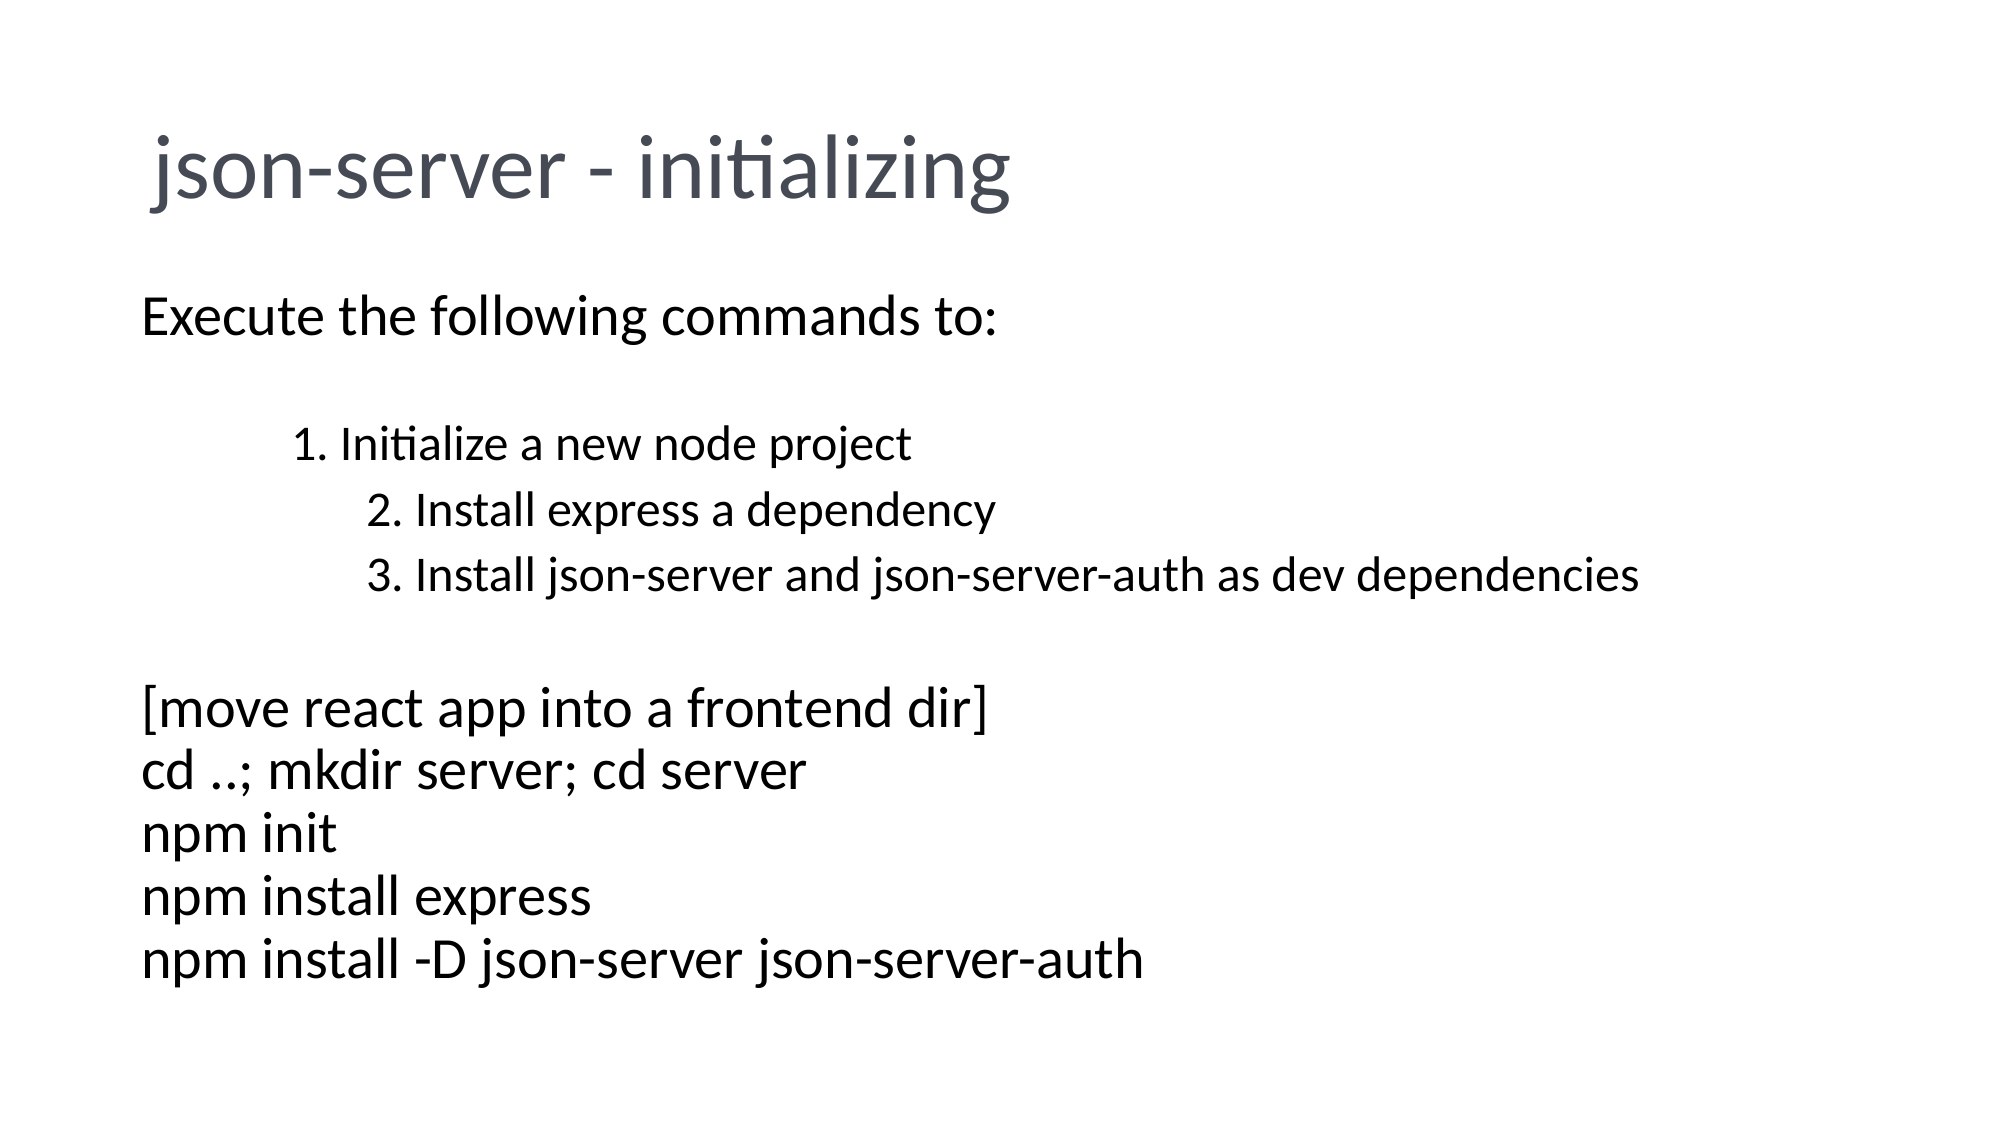

# json-server - initializing
Execute the following commands to:
	1. Initialize a new node project
	2. Install express a dependency
	3. Install json-server and json-server-auth as dev dependencies
[move react app into a frontend dir]
cd ..; mkdir server; cd server
npm init
npm install express
npm install -D json-server json-server-auth